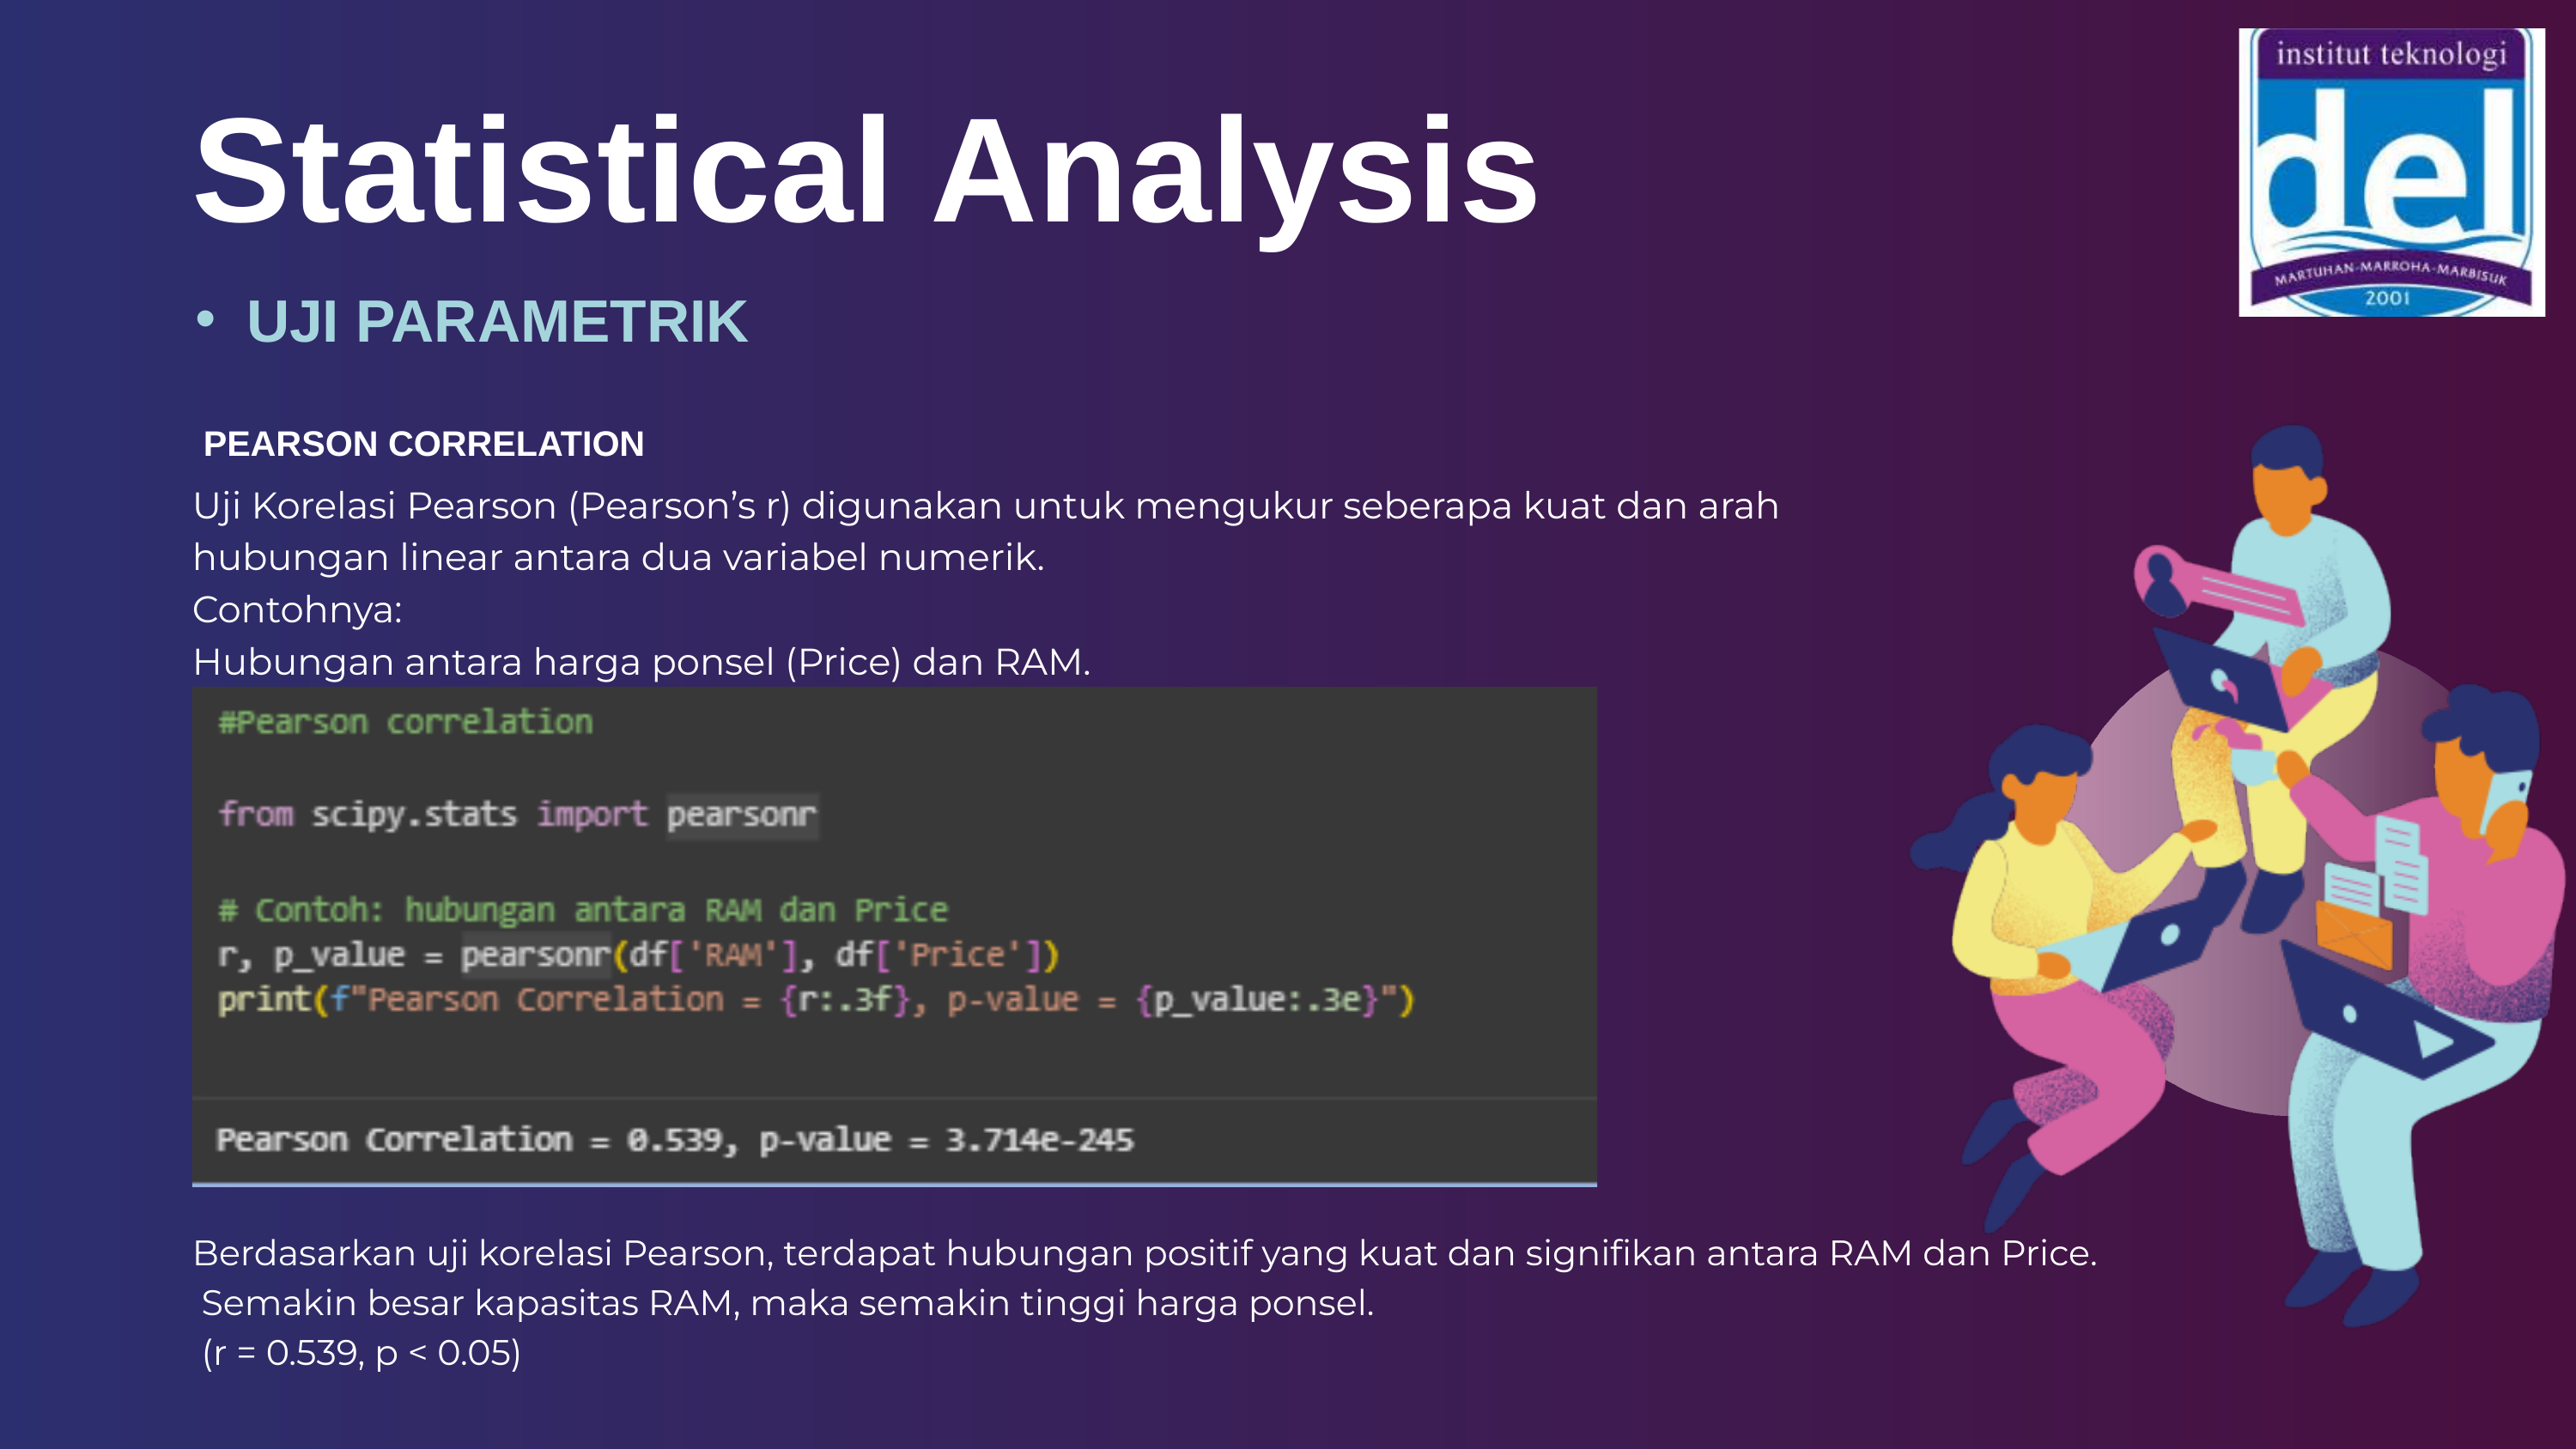

Statistical Analysis
UJI PARAMETRIK
PEARSON CORRELATION

Uji Korelasi Pearson (Pearson’s r) digunakan untuk mengukur seberapa kuat dan arah hubungan linear antara dua variabel numerik.
Contohnya:
Hubungan antara harga ponsel (Price) dan RAM.

Berdasarkan uji korelasi Pearson, terdapat hubungan positif yang kuat dan signifikan antara RAM dan Price.
 Semakin besar kapasitas RAM, maka semakin tinggi harga ponsel.
 (r = 0.539, p < 0.05)